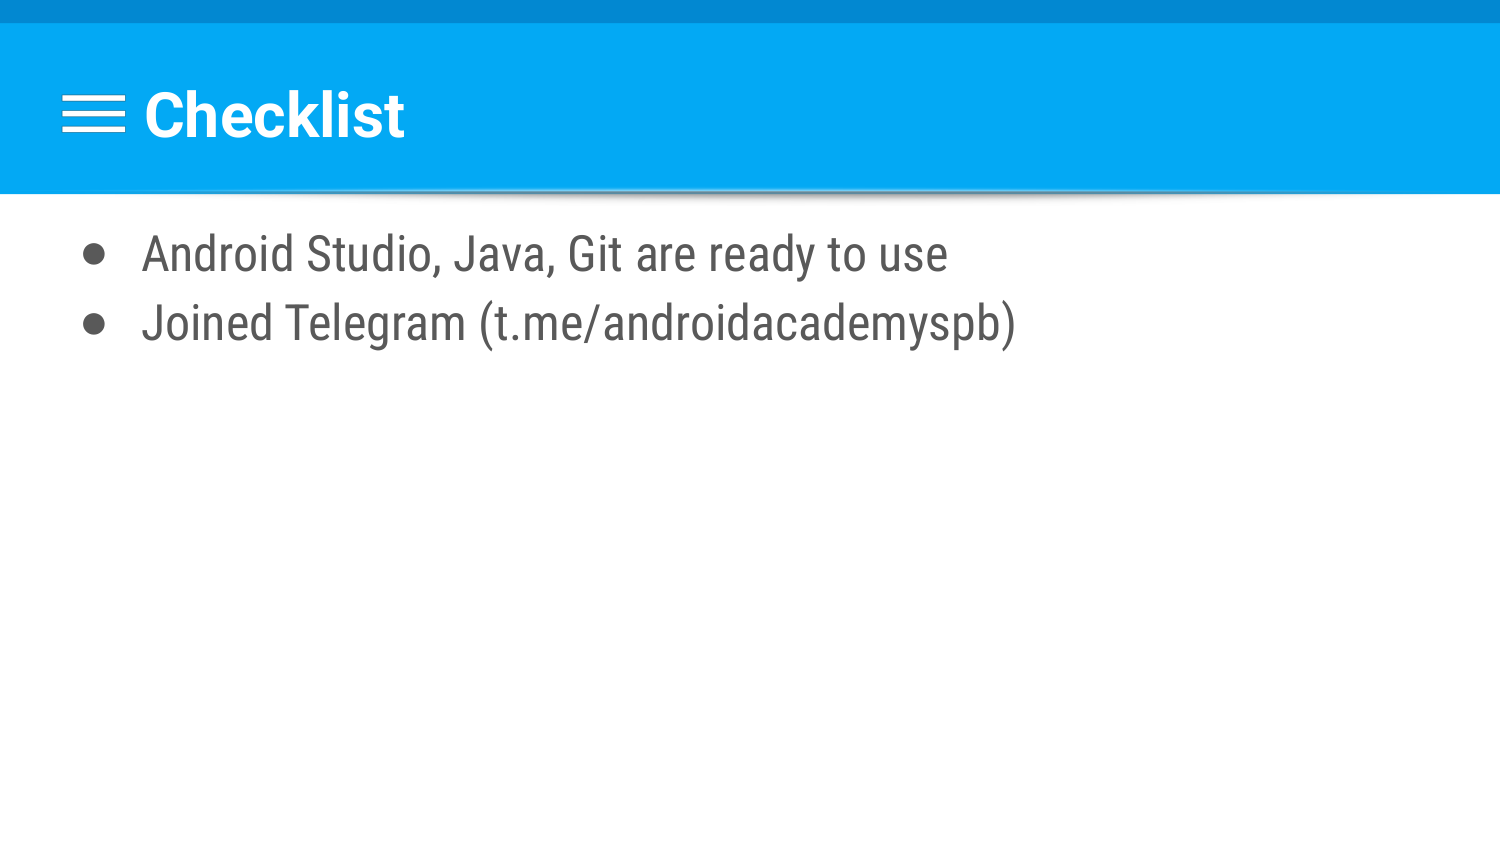

# Checklist
Android Studio, Java, Git are ready to use
Joined Telegram (t.me/androidacademyspb)